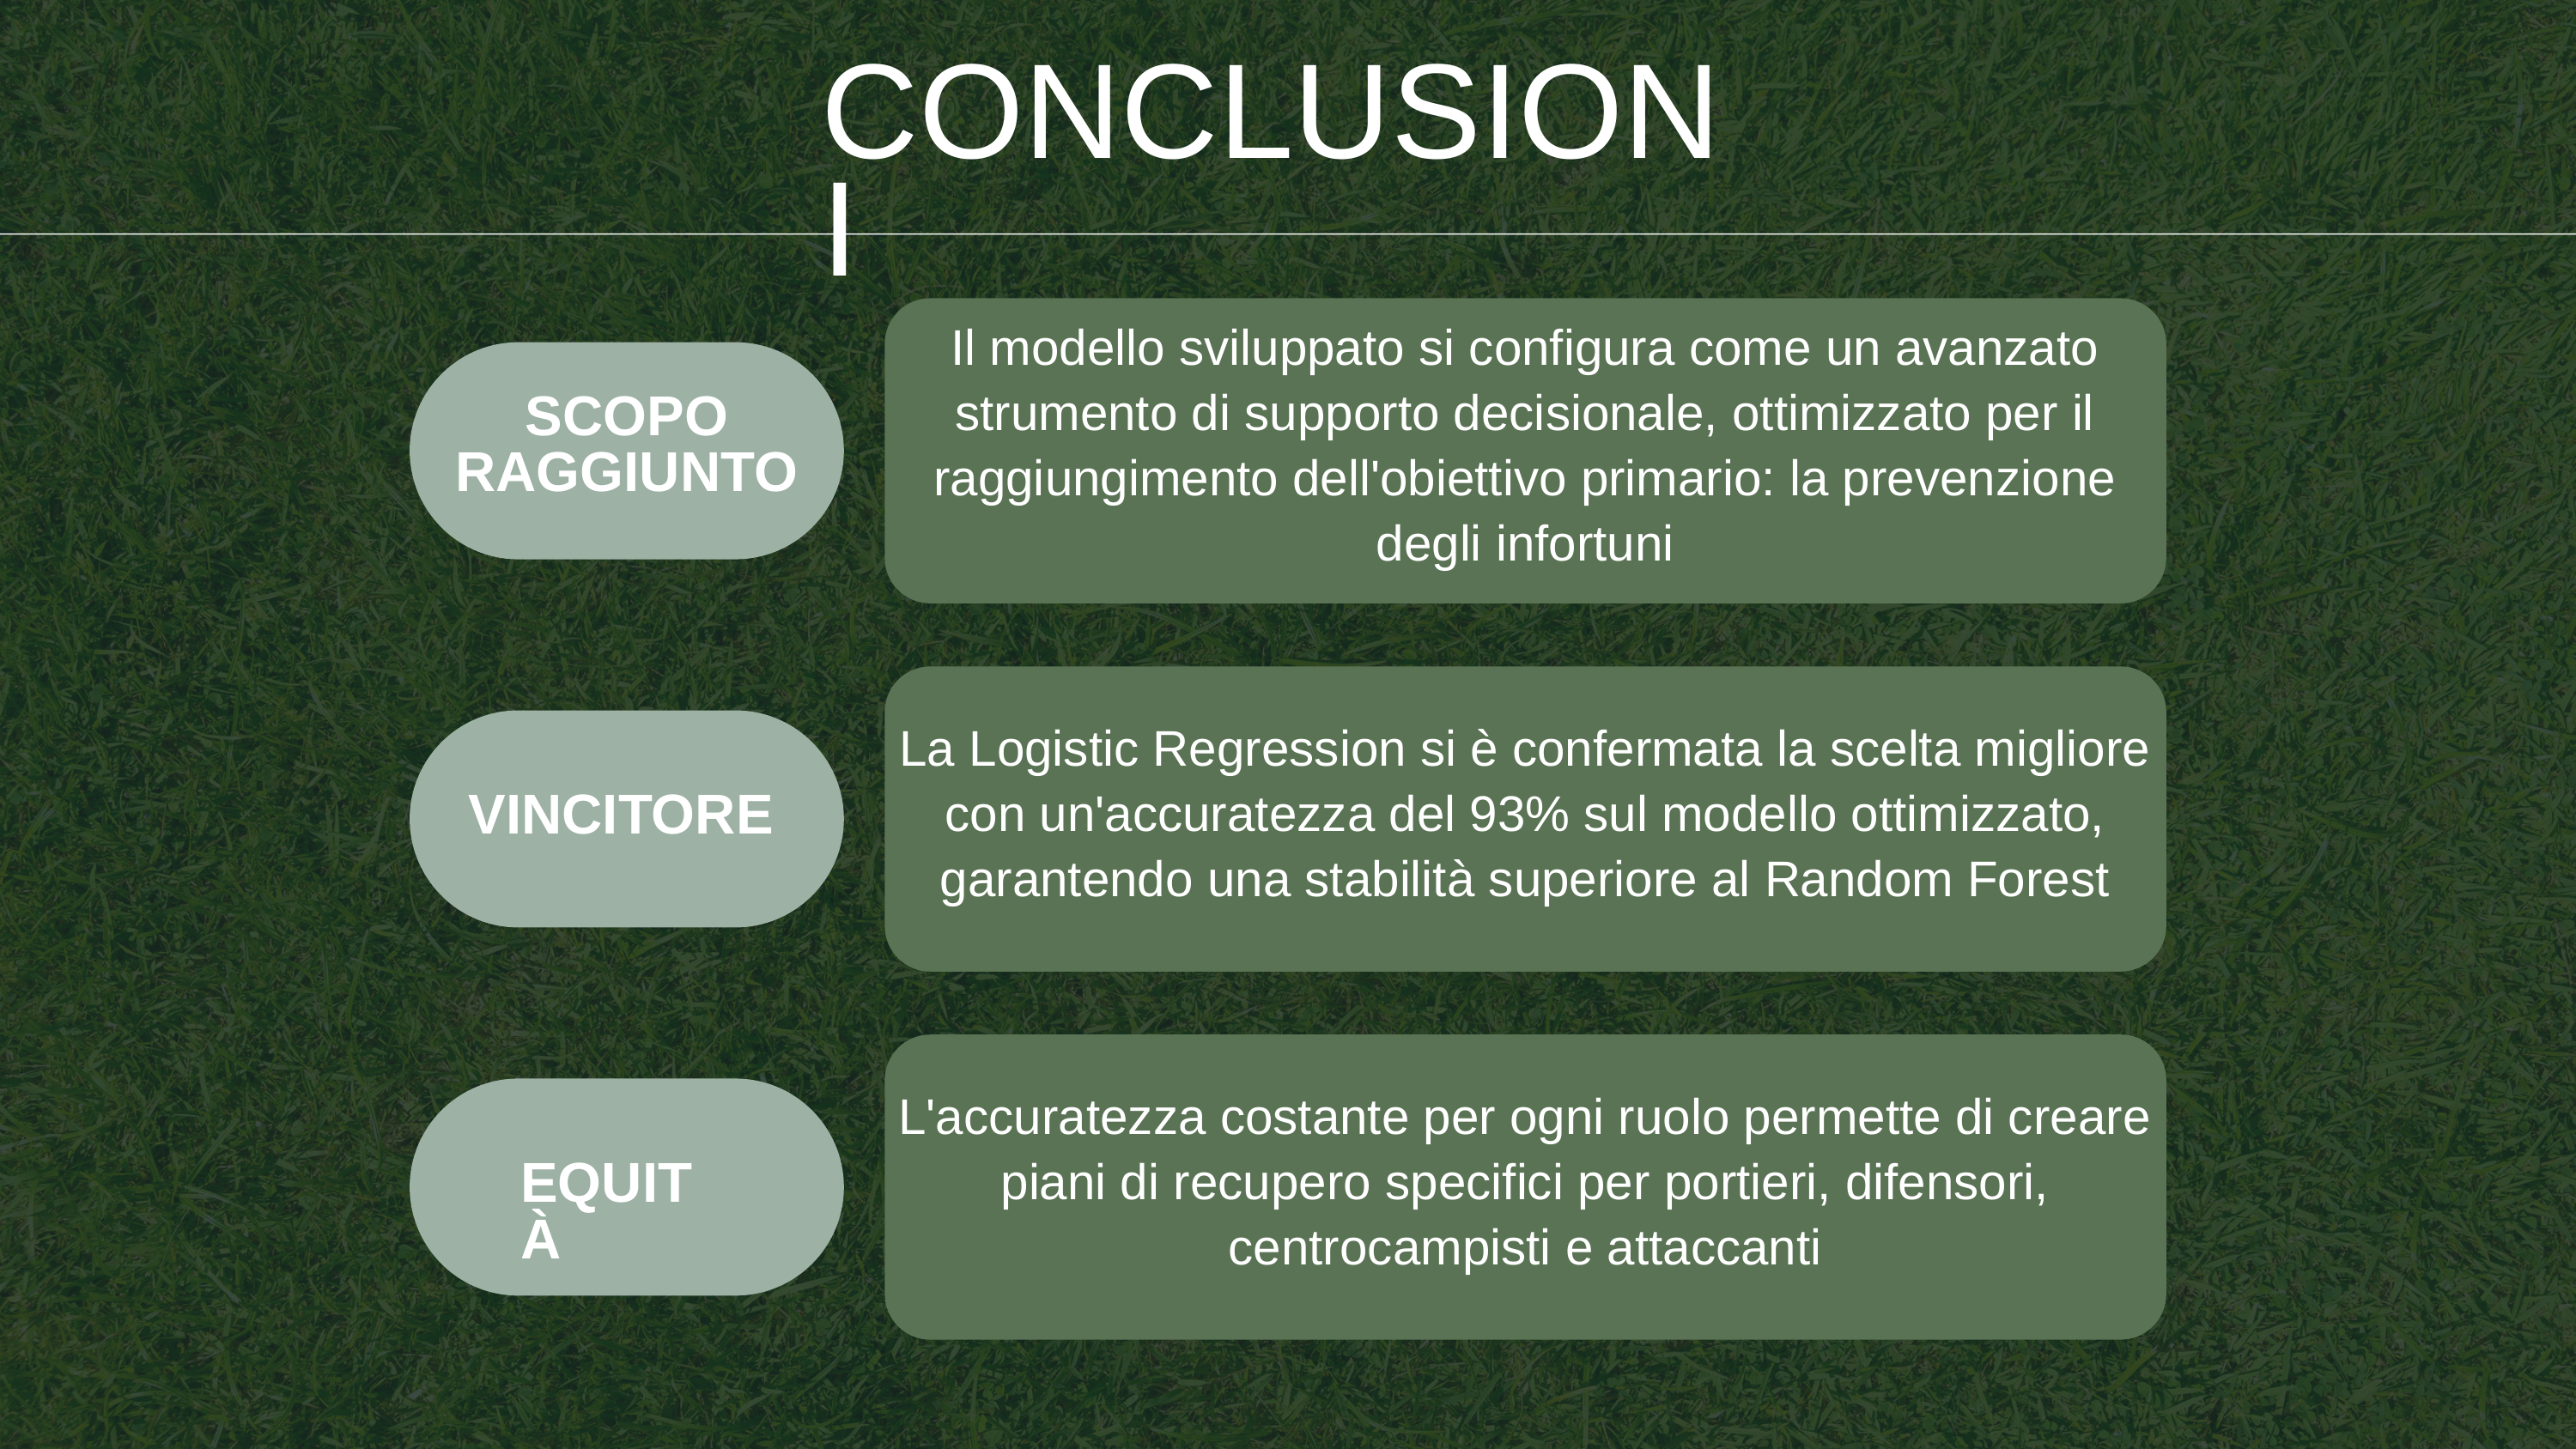

CONCLUSIONI

Il modello sviluppato si configura come un avanzato strumento di supporto decisionale, ottimizzato per il raggiungimento dell'obiettivo primario: la prevenzione degli infortuni

SCOPO RAGGIUNTO

La Logistic Regression si è confermata la scelta migliore con un'accuratezza del 93% sul modello ottimizzato, garantendo una stabilità superiore al Random Forest

VINCITORE

L'accuratezza costante per ogni ruolo permette di creare piani di recupero specifici per portieri, difensori, centrocampisti e attaccanti

EQUITÀ